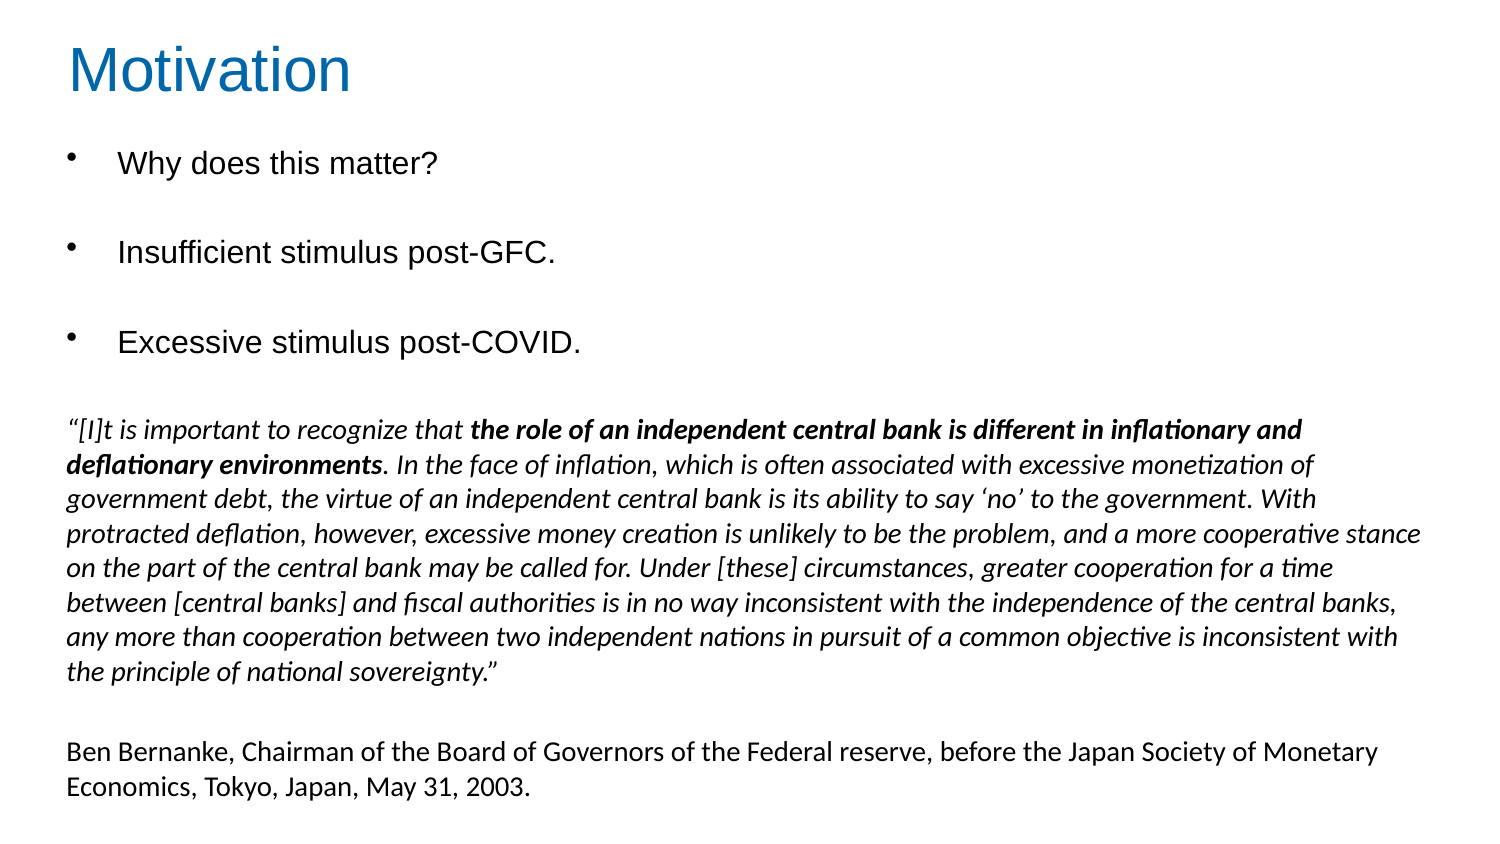

# Motivation
Why does this matter?

Insufficient stimulus post-GFC.

Excessive stimulus post-COVID.

“[I]t is important to recognize that the role of an independent central bank is different in inflationary and deflationary environments. In the face of inflation, which is often associated with excessive monetization of government debt, the virtue of an independent central bank is its ability to say ‘no’ to the government. With protracted deflation, however, excessive money creation is unlikely to be the problem, and a more cooperative stance on the part of the central bank may be called for. Under [these] circumstances, greater cooperation for a time between [central banks] and fiscal authorities is in no way inconsistent with the independence of the central banks, any more than cooperation between two independent nations in pursuit of a common objective is inconsistent with the principle of national sovereignty.”

Ben Bernanke, Chairman of the Board of Governors of the Federal reserve, before the Japan Society of Monetary Economics, Tokyo, Japan, May 31, 2003.